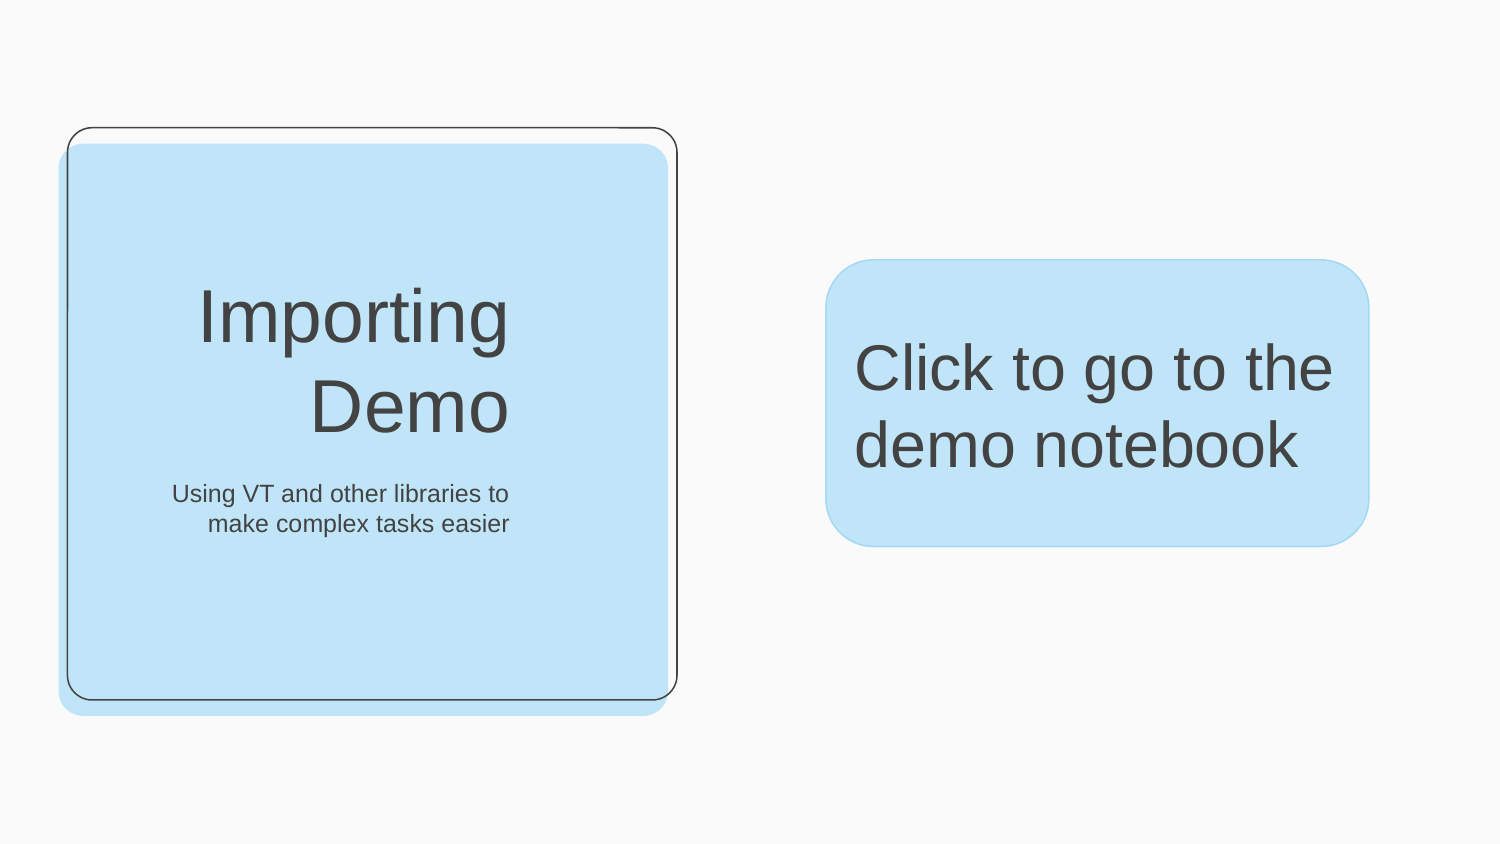

Click to go to the demo notebook
# Importing Demo
Using VT and other libraries to make complex tasks easier